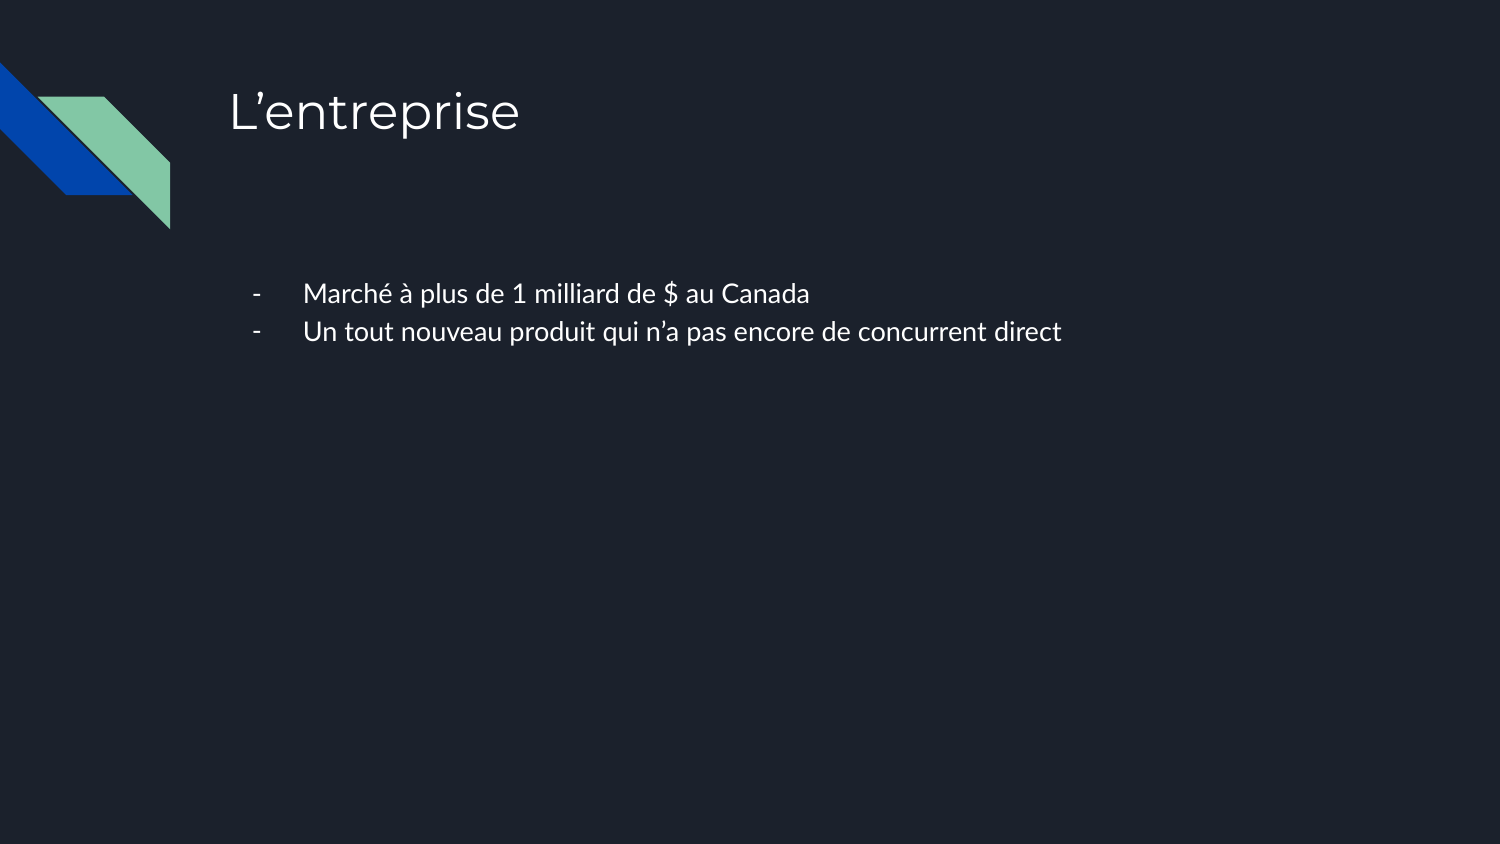

# L’entreprise
Marché à plus de 1 milliard de $ au Canada
Un tout nouveau produit qui n’a pas encore de concurrent direct